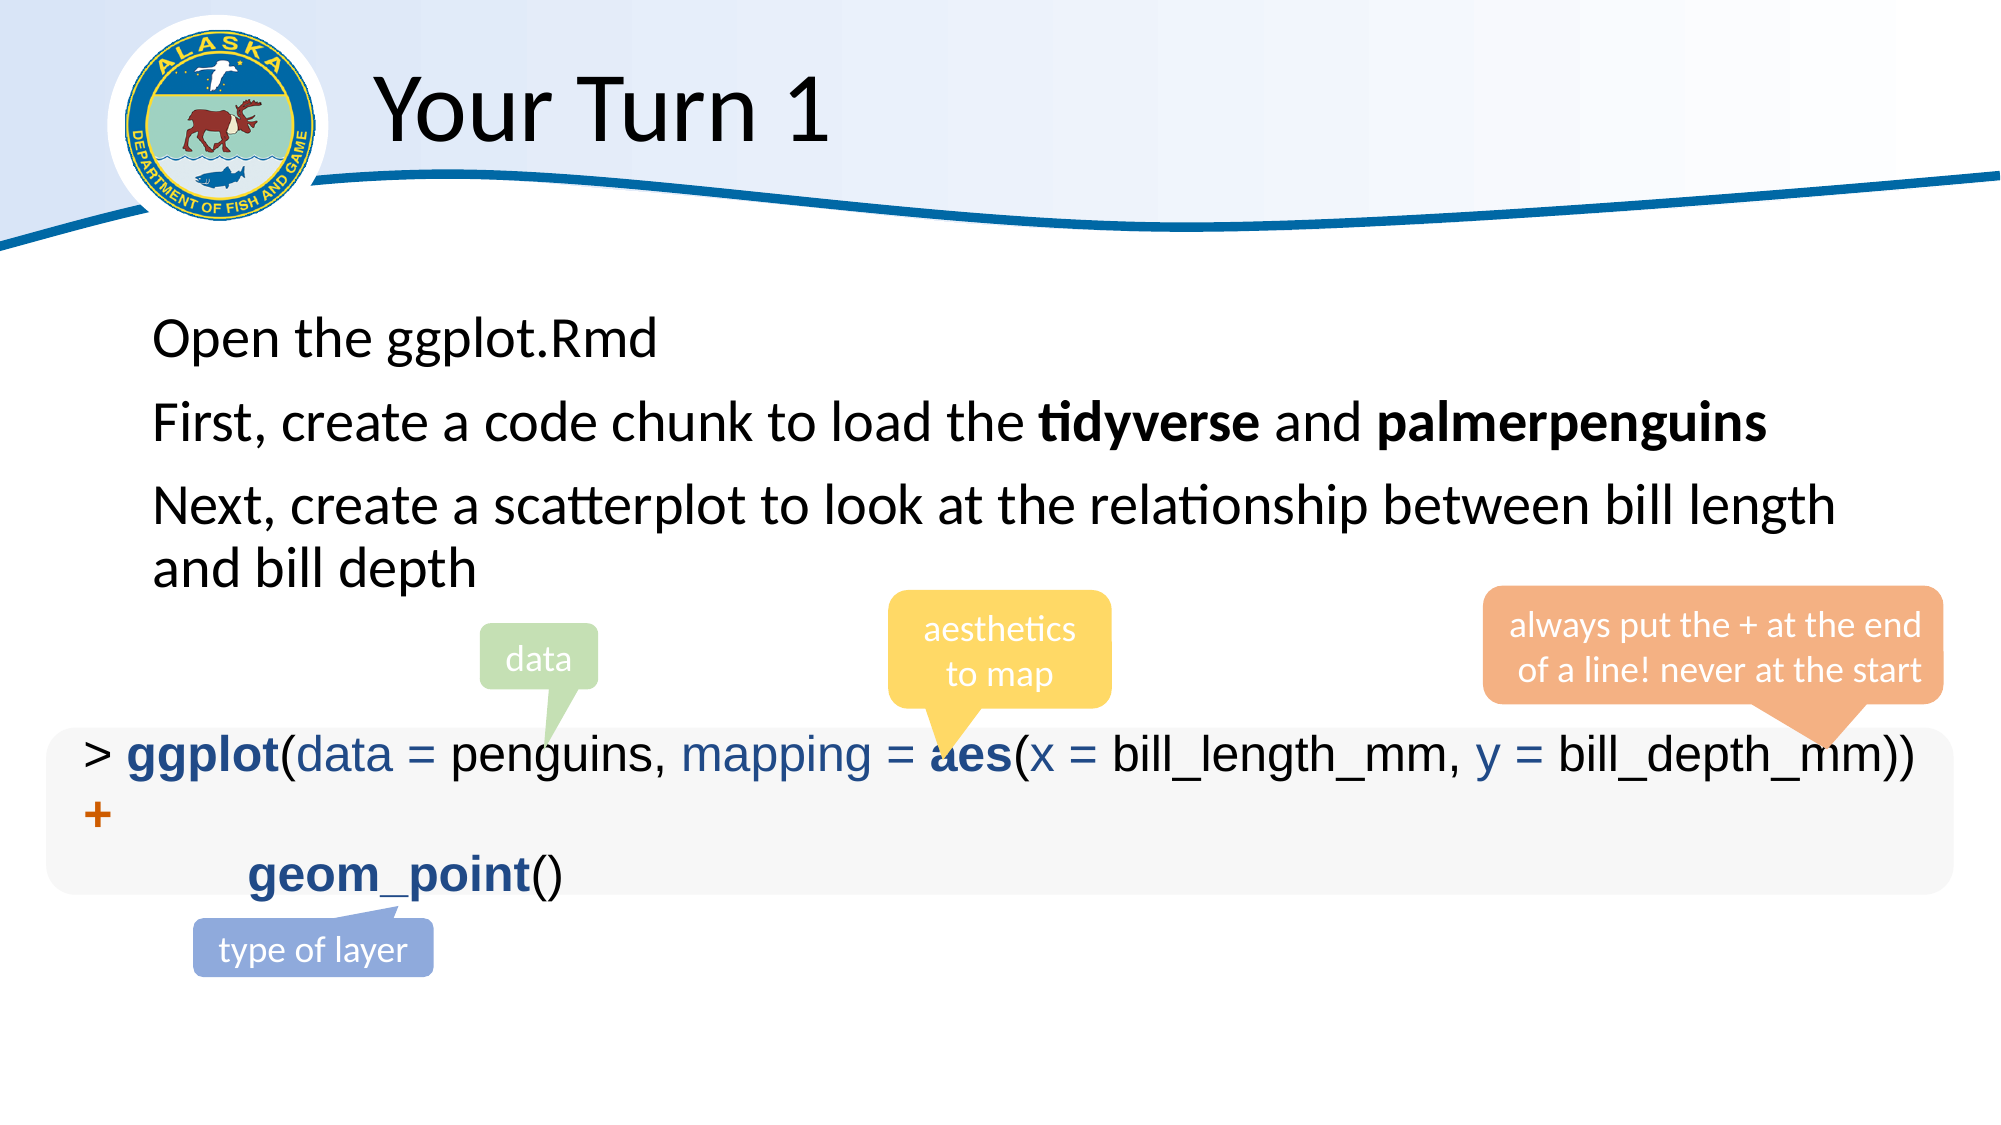

# Your Turn 1
Open the ggplot.Rmd
First, create a code chunk to load the tidyverse and palmerpenguins
Next, create a scatterplot to look at the relationship between bill length and bill depth
always put the + at the end of a line! never at the start
aesthetics to map
data
> ggplot(data = penguins, mapping = aes(x = bill_length_mm, y = bill_depth_mm))+
	 geom_point()
type of layer